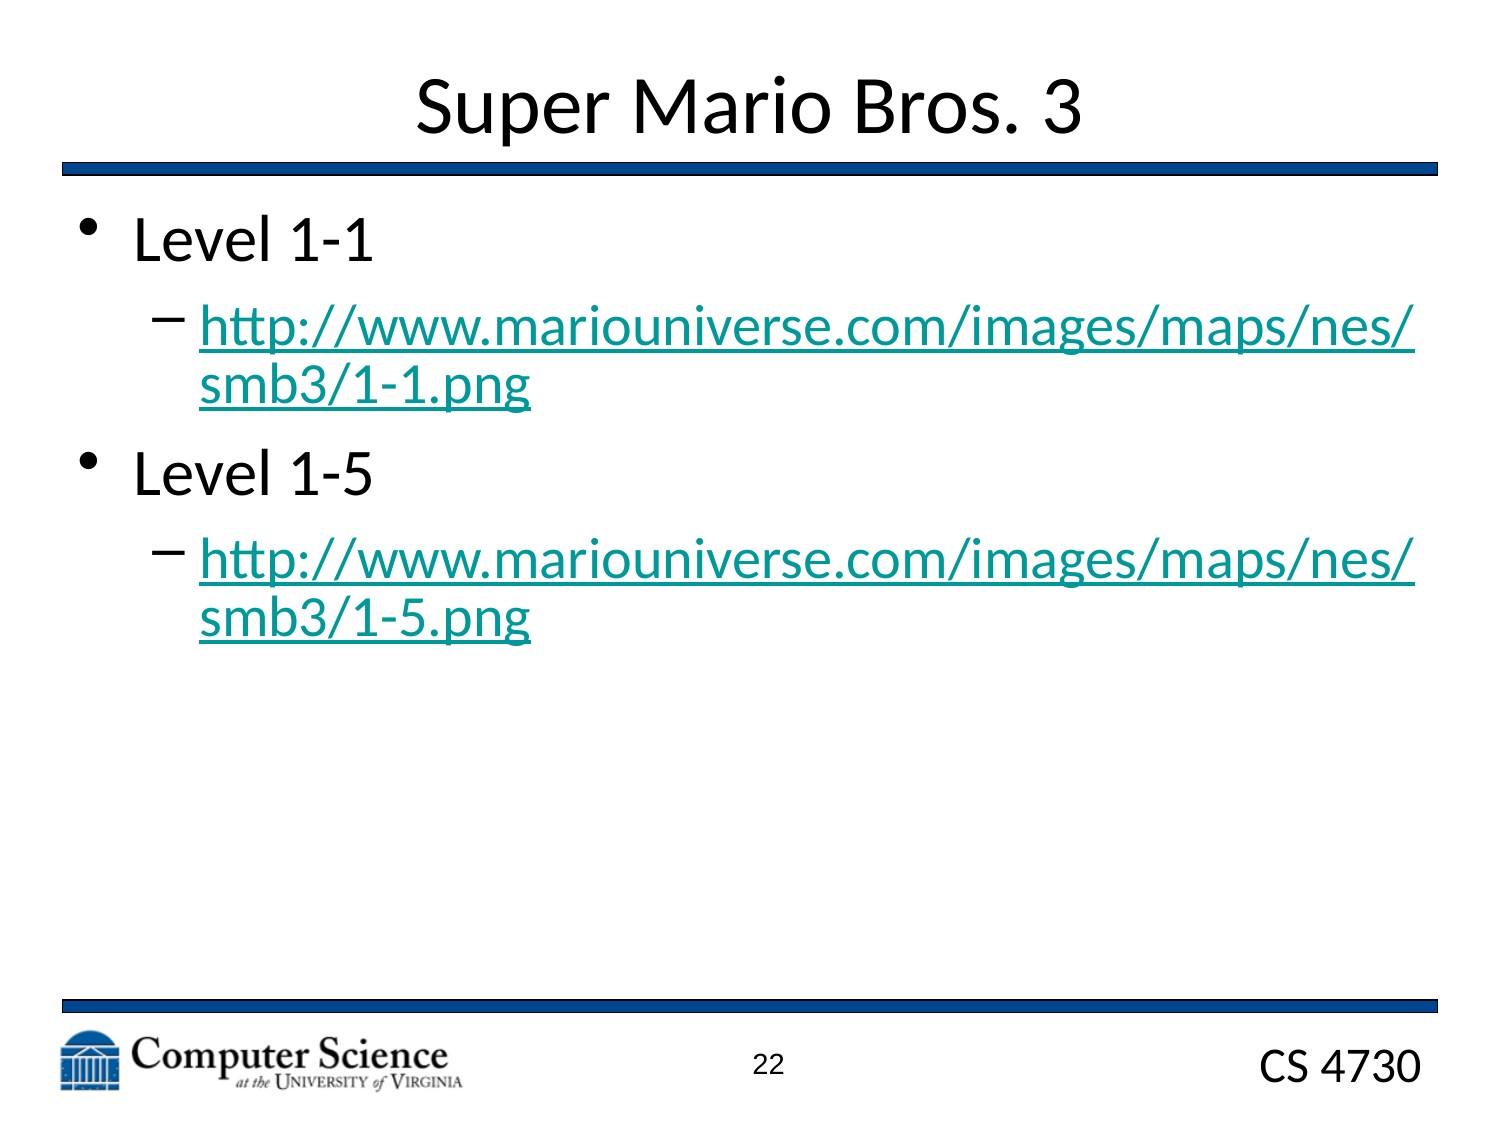

# Super Mario Bros. 3
Level 1-1
http://www.mariouniverse.com/images/maps/nes/smb3/1-1.png
Level 1-5
http://www.mariouniverse.com/images/maps/nes/smb3/1-5.png

22